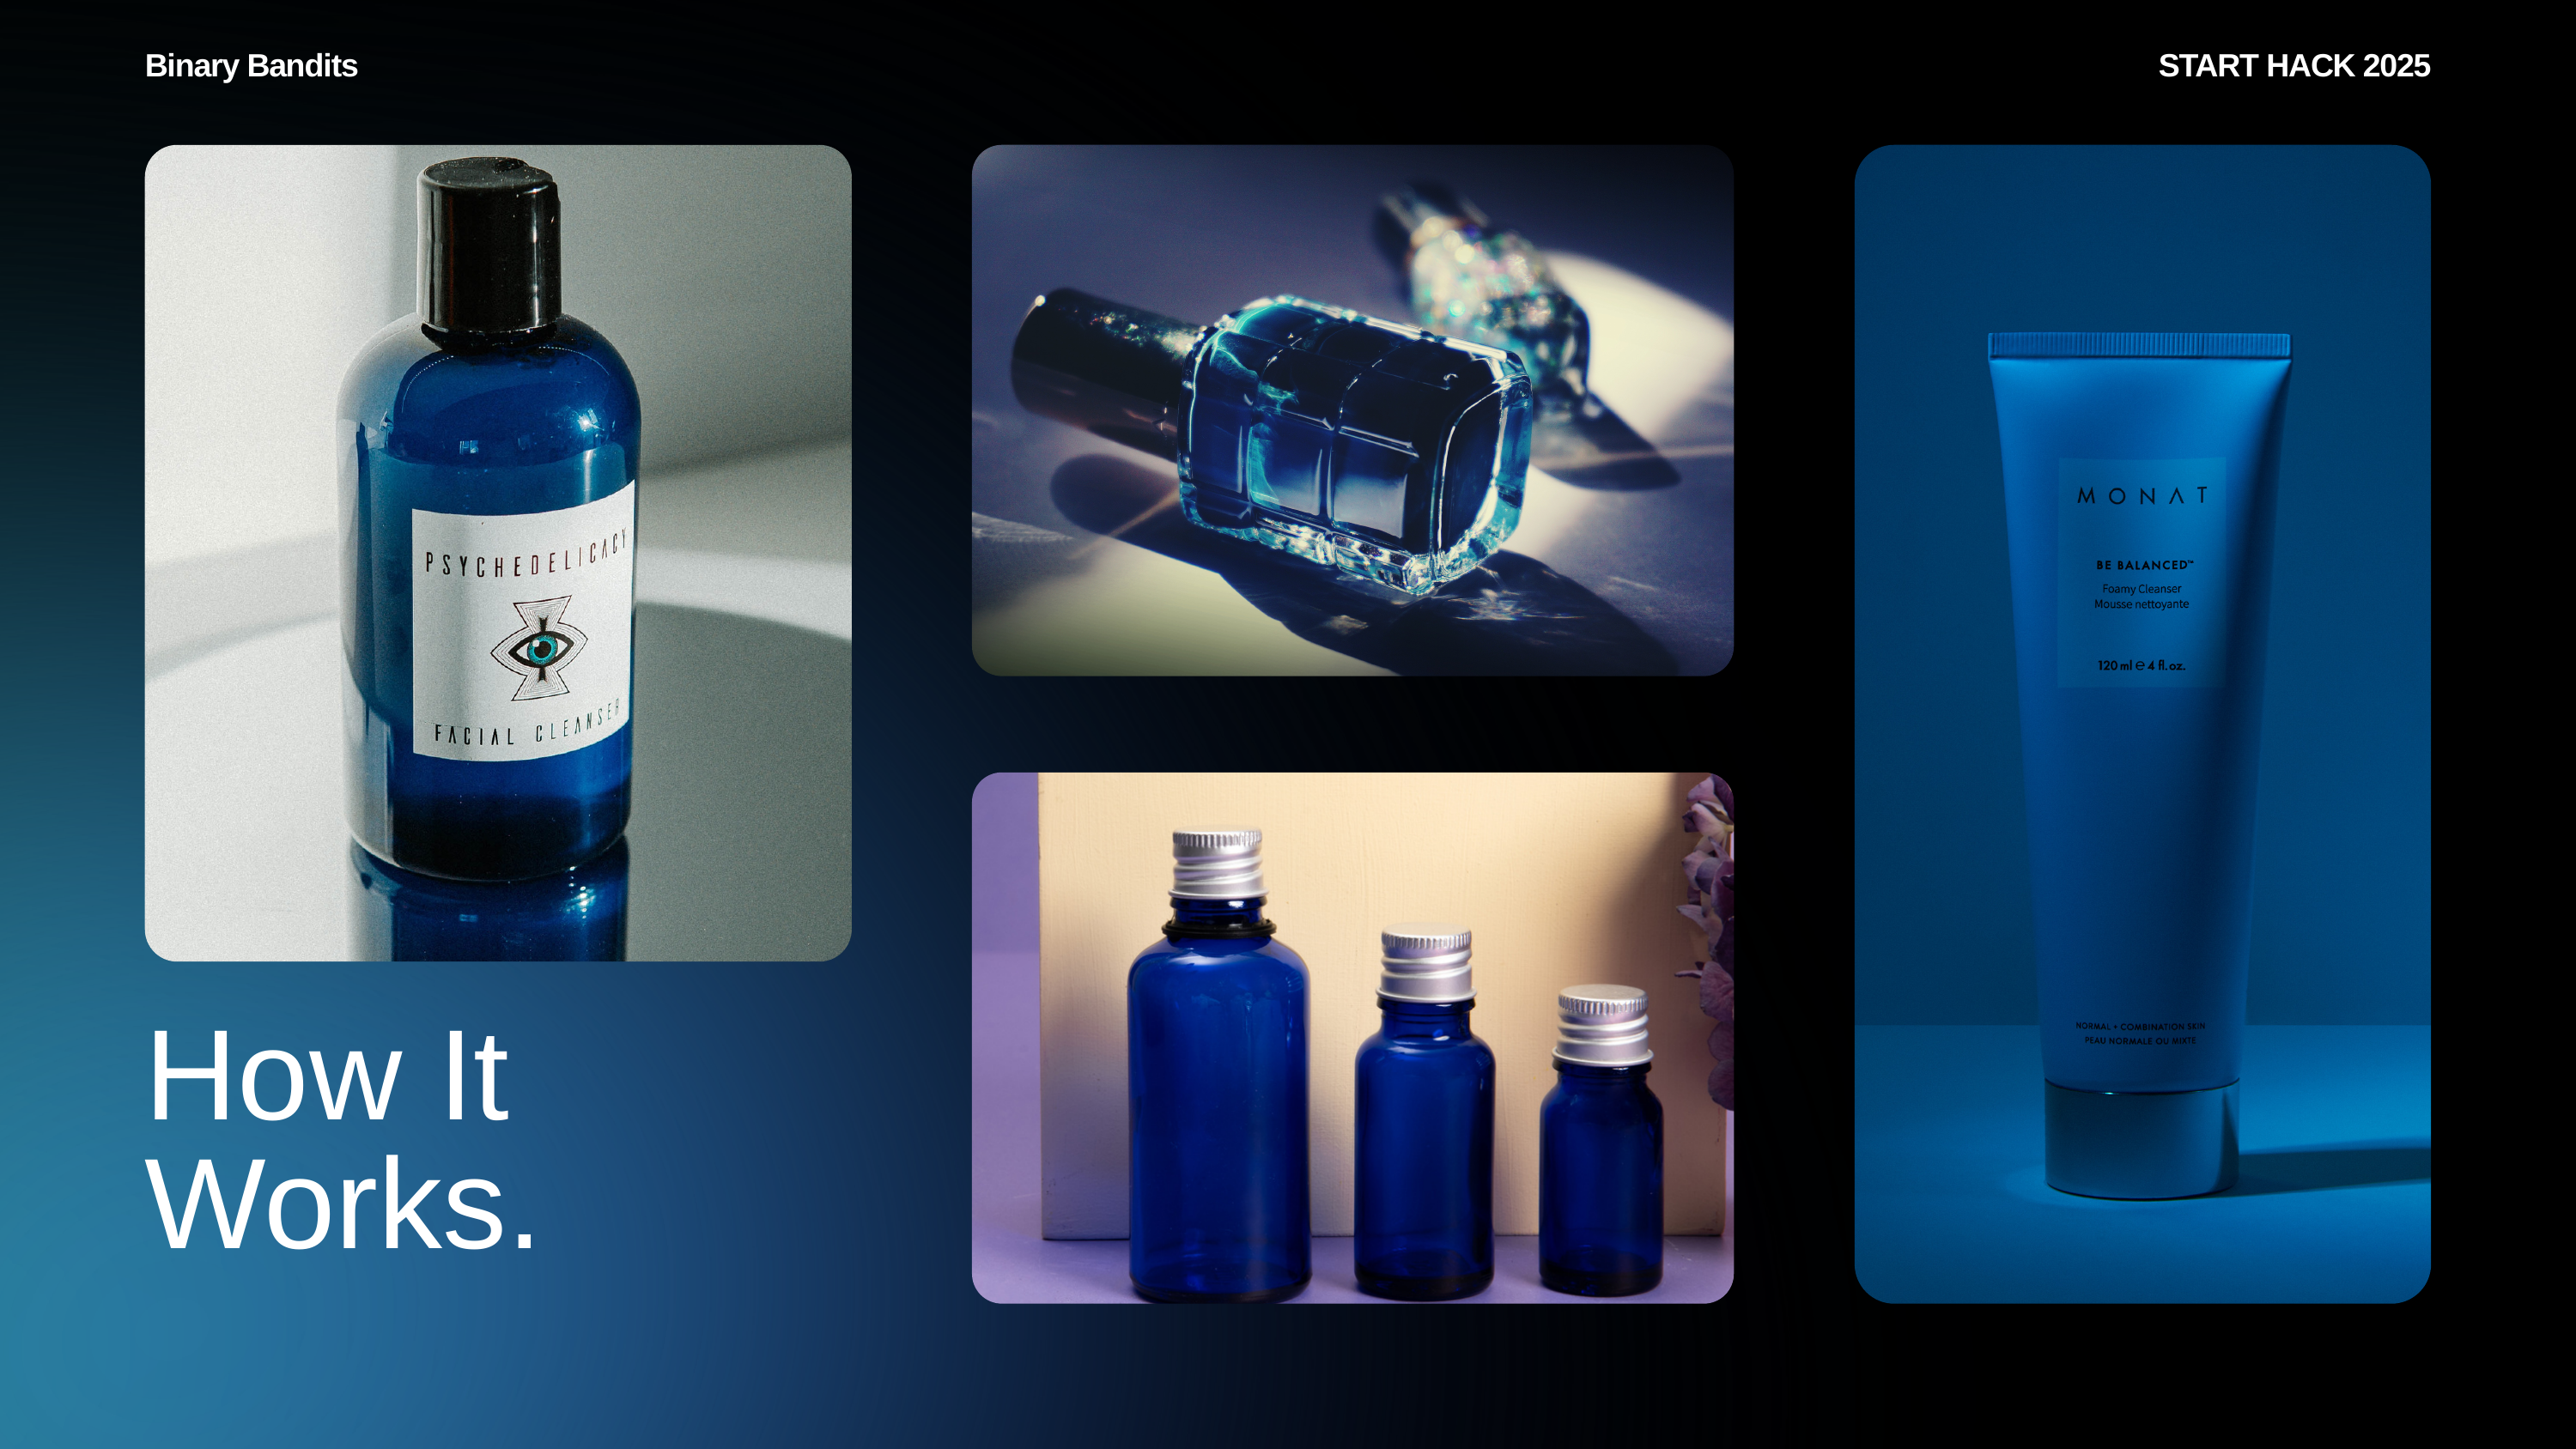

Binary Bandits
START HACK 2025

How It Works.